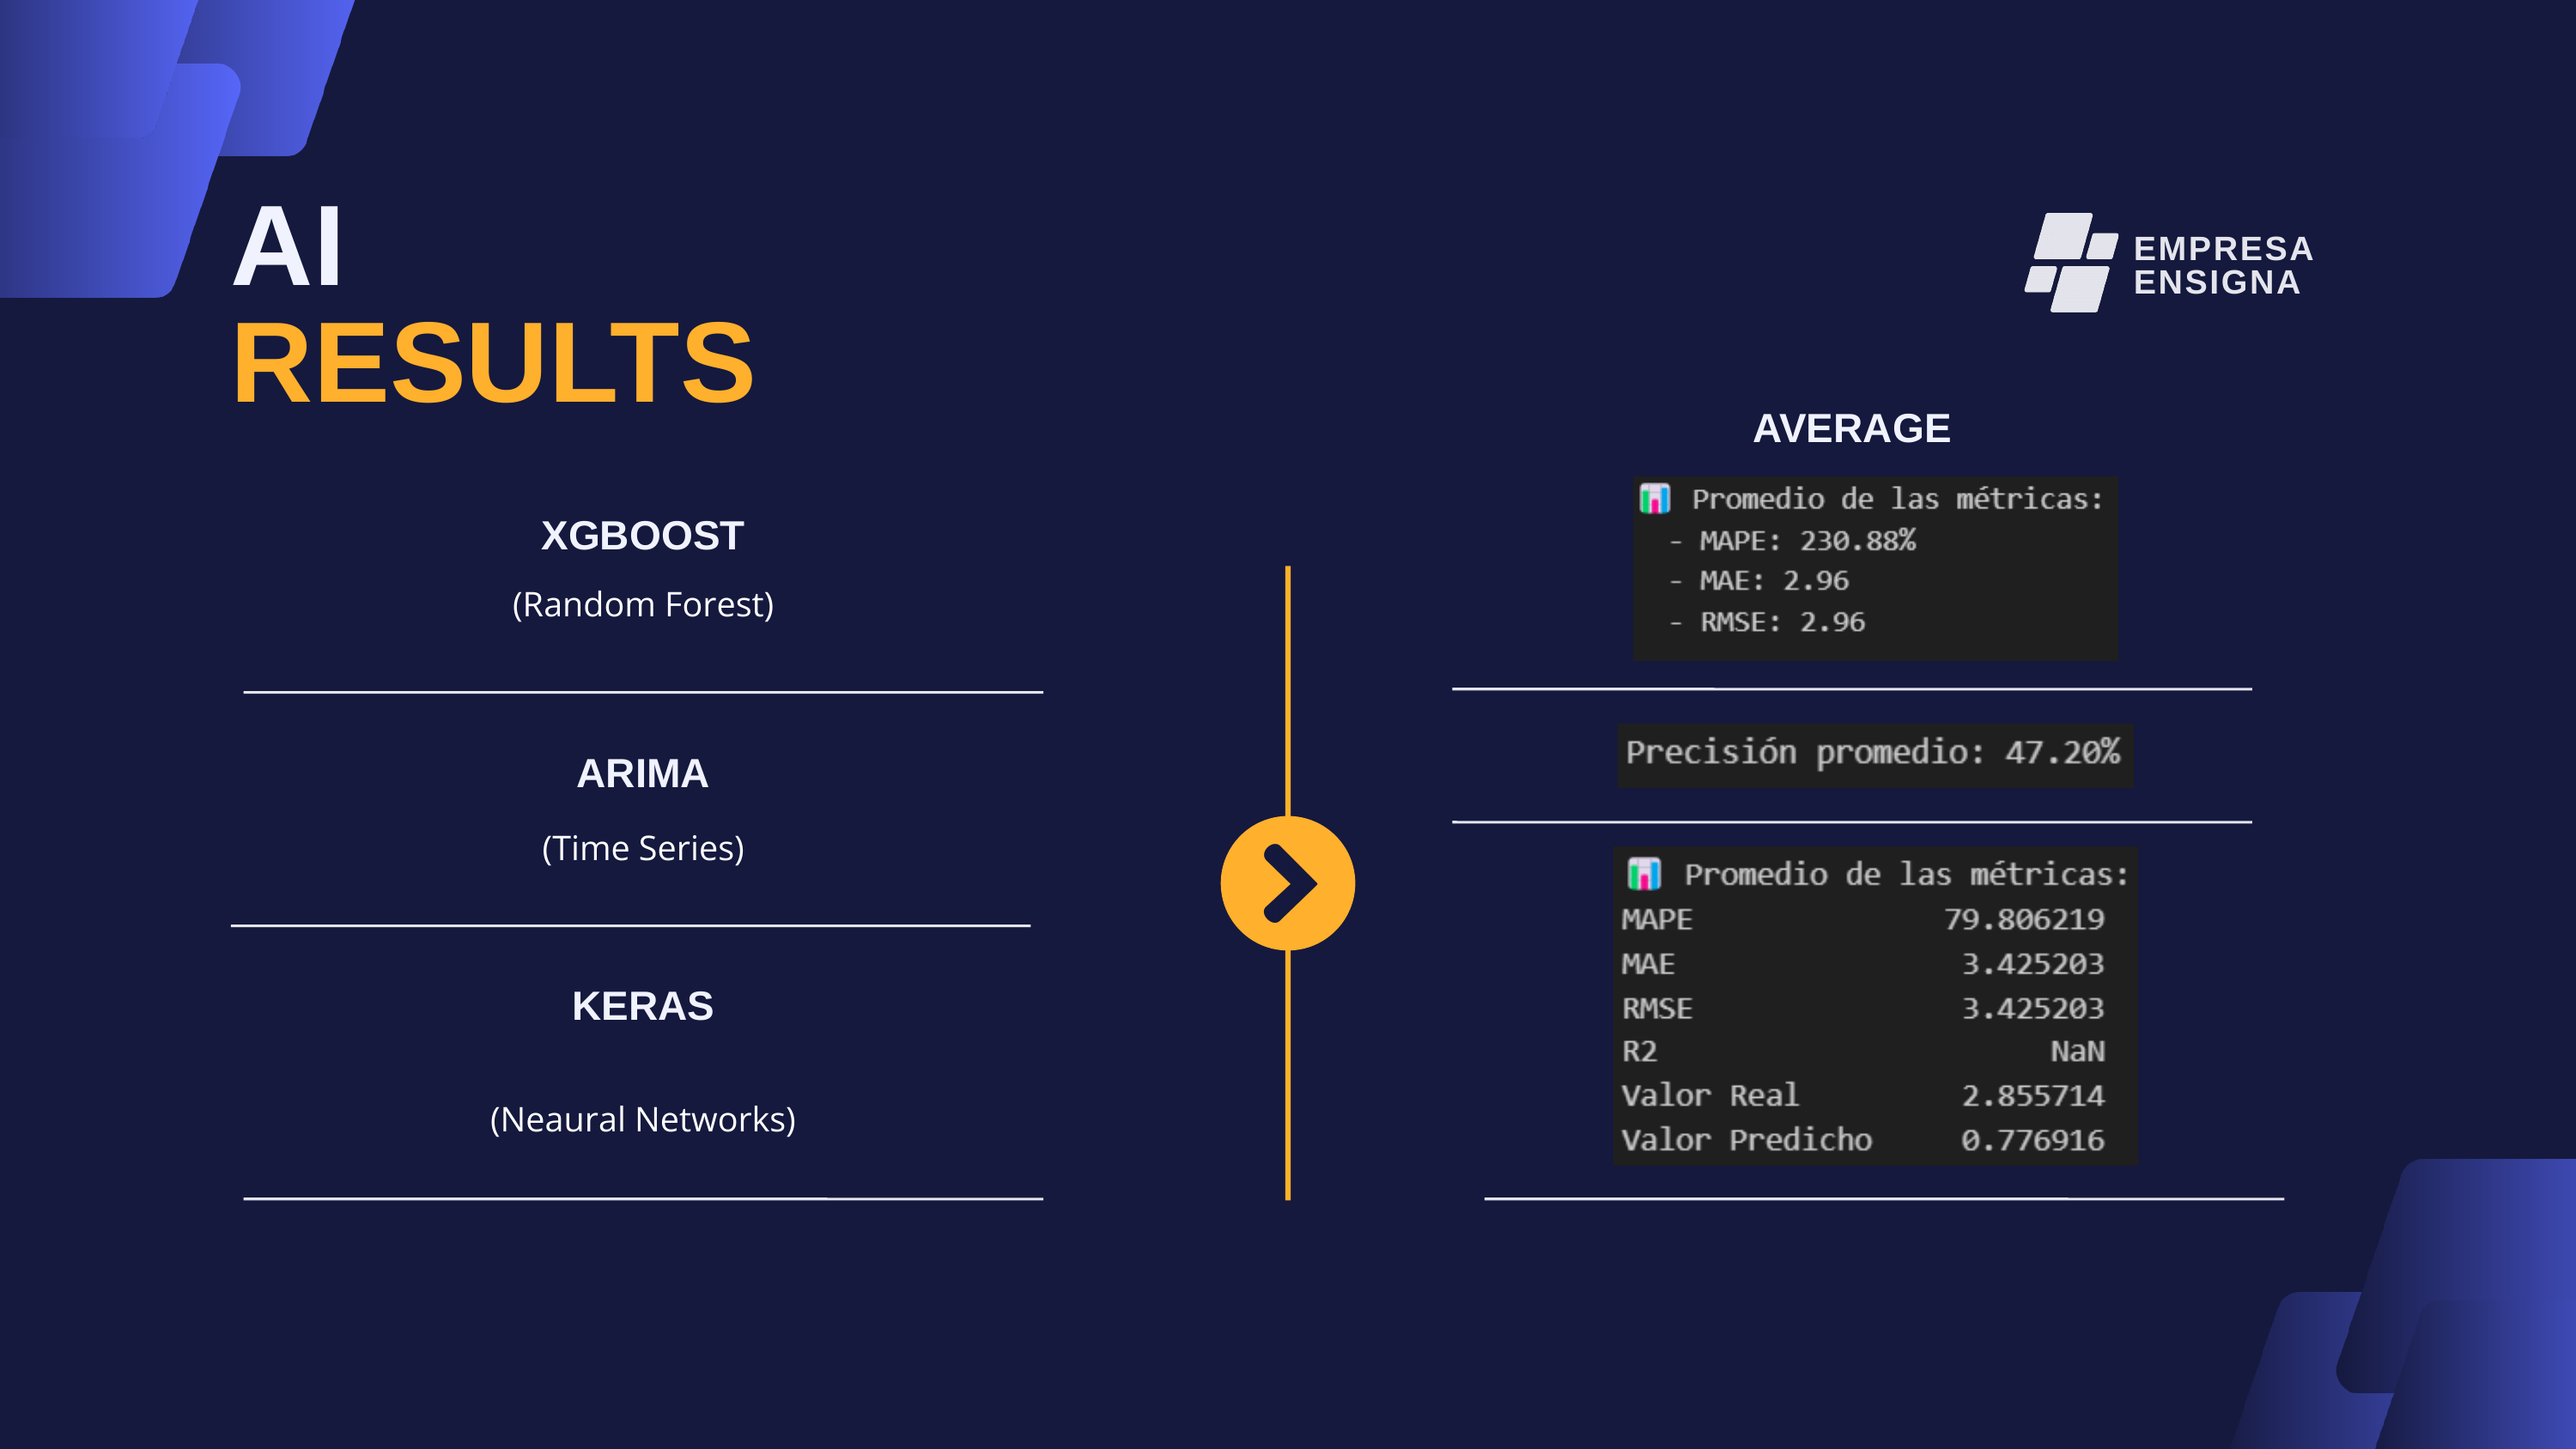

AI

EMPRESA ENSIGNA
RESULTS
AVERAGE

XGBOOST

(Random Forest)

ARIMA

(Time Series)

KERAS
(Neaural Networks)